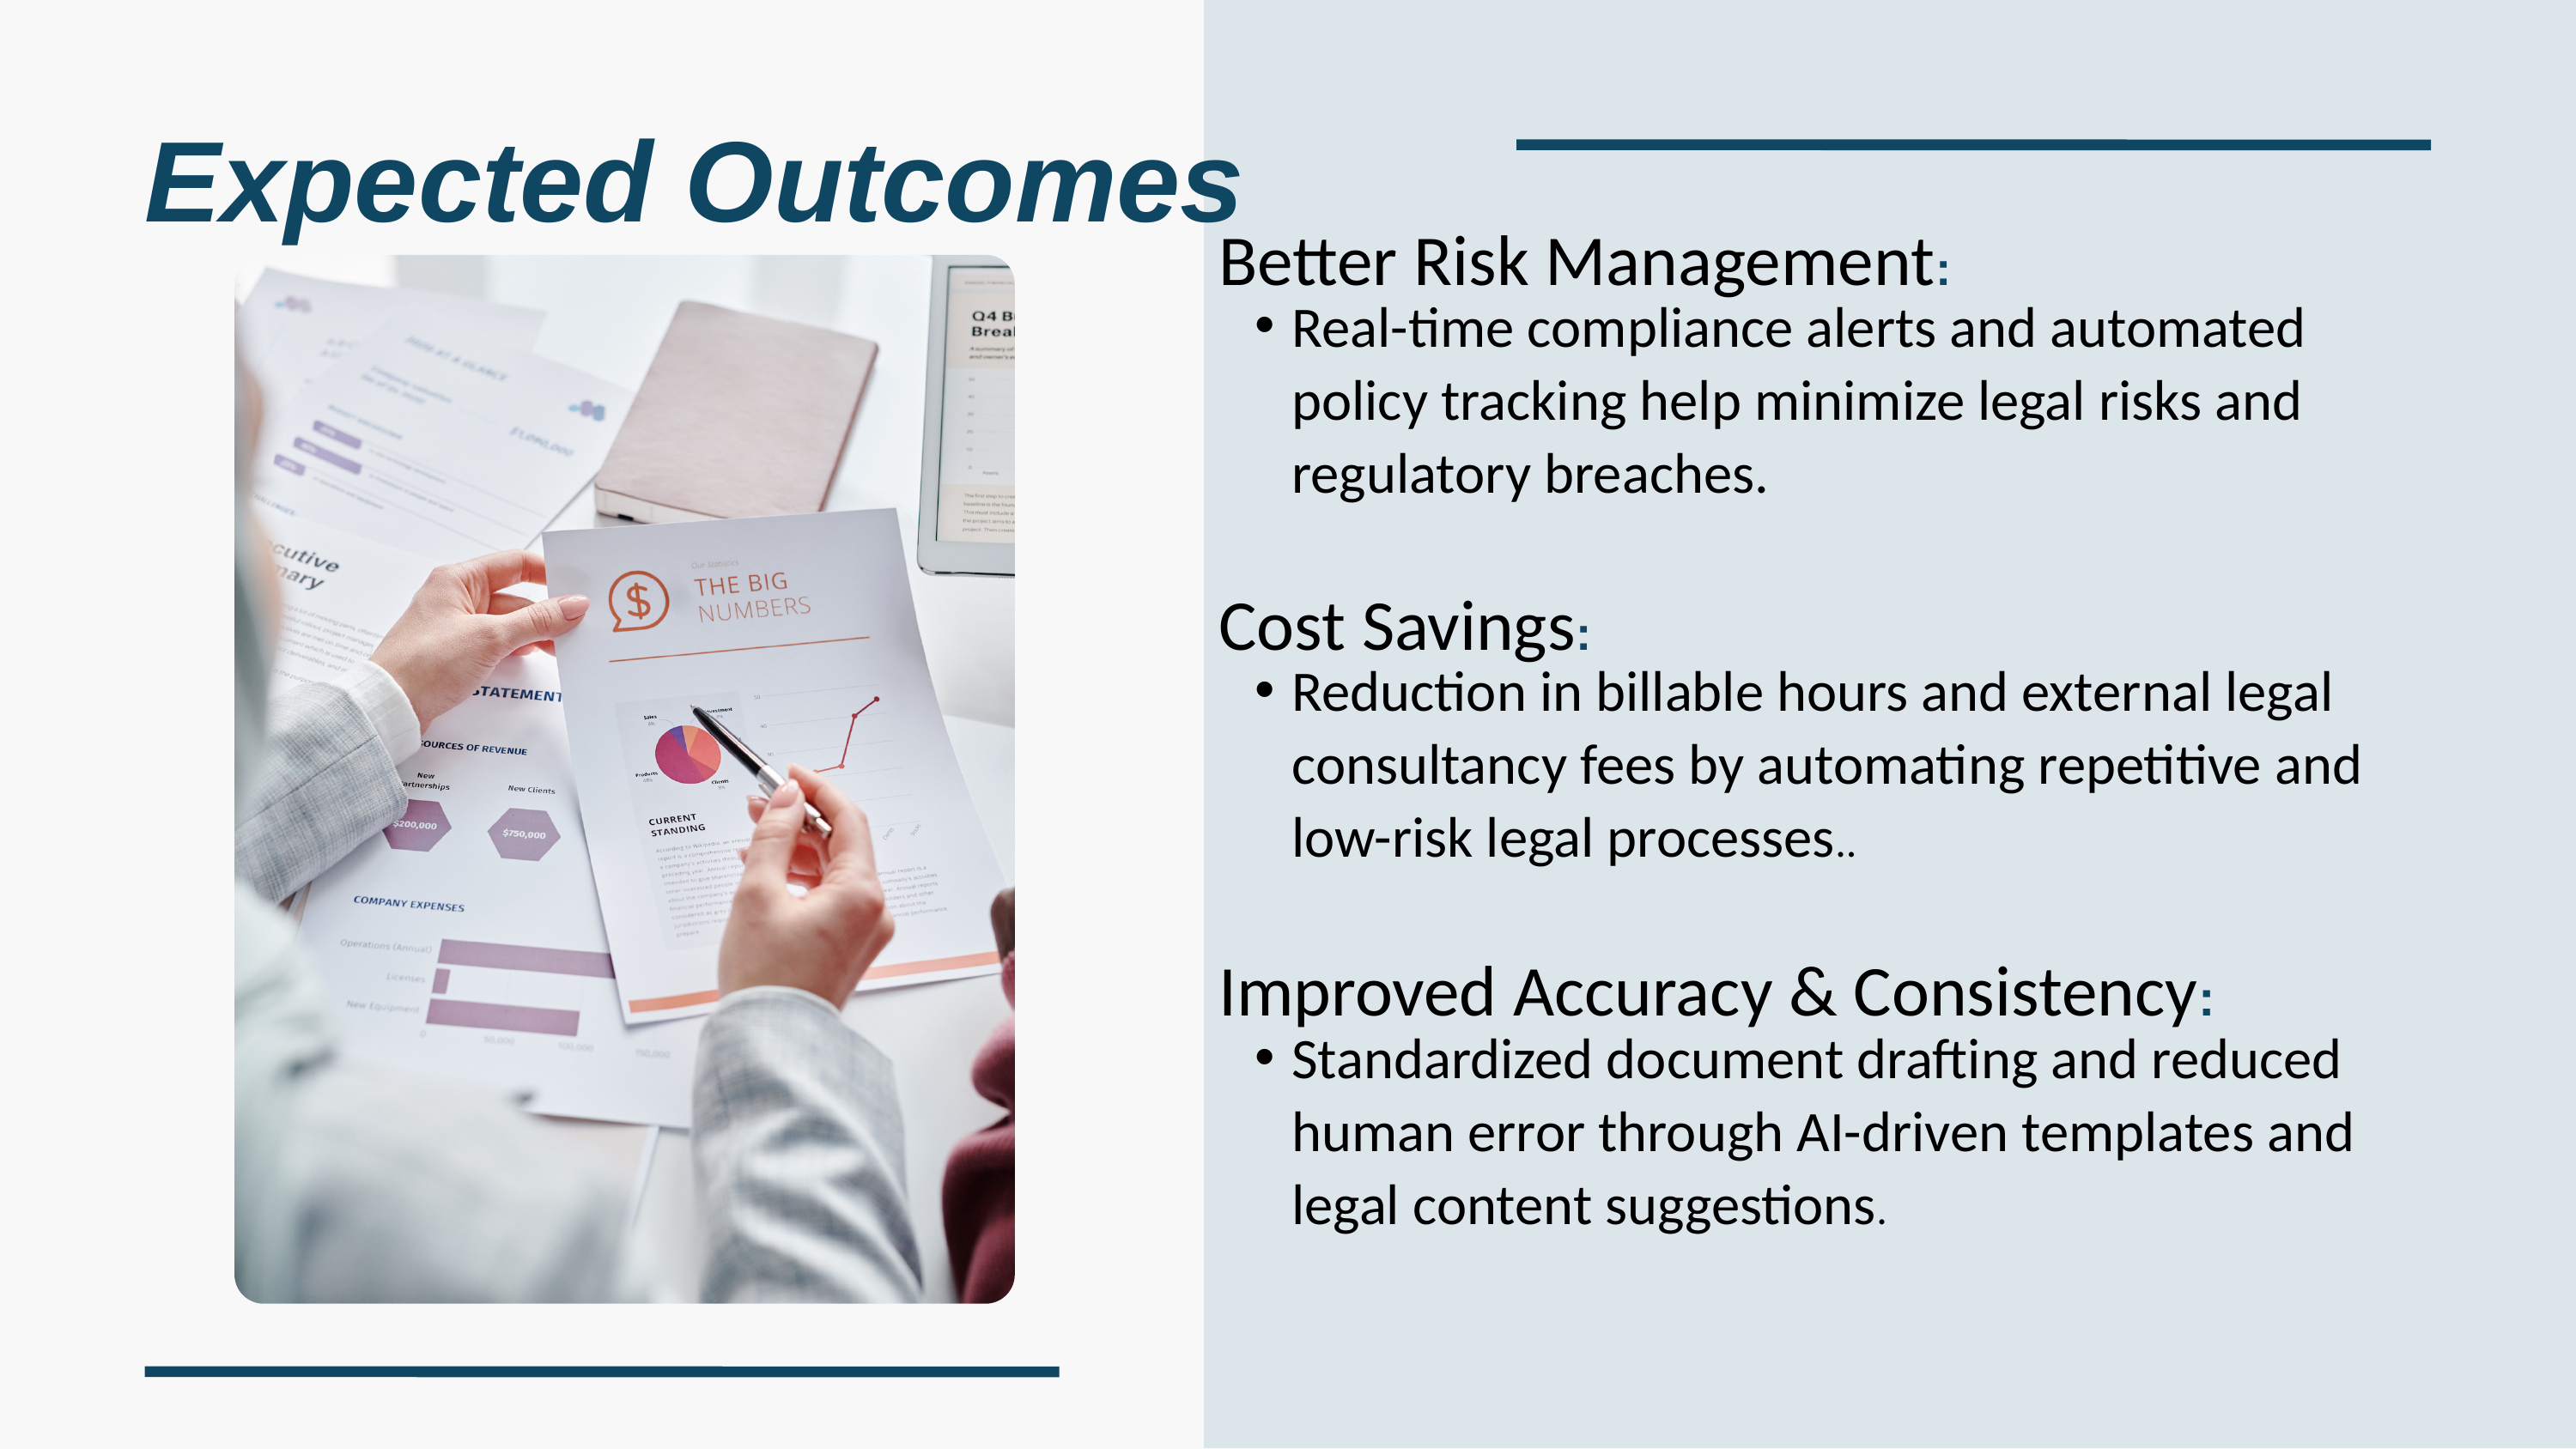

Expected Outcomes

Better Risk Management:

Real-time compliance alerts and automated policy tracking help minimize legal risks and regulatory breaches.
Cost Savings:
Reduction in billable hours and external legal consultancy fees by automating repetitive and low-risk legal processes..
Improved Accuracy & Consistency:
Standardized document drafting and reduced human error through AI-driven templates and legal content suggestions.